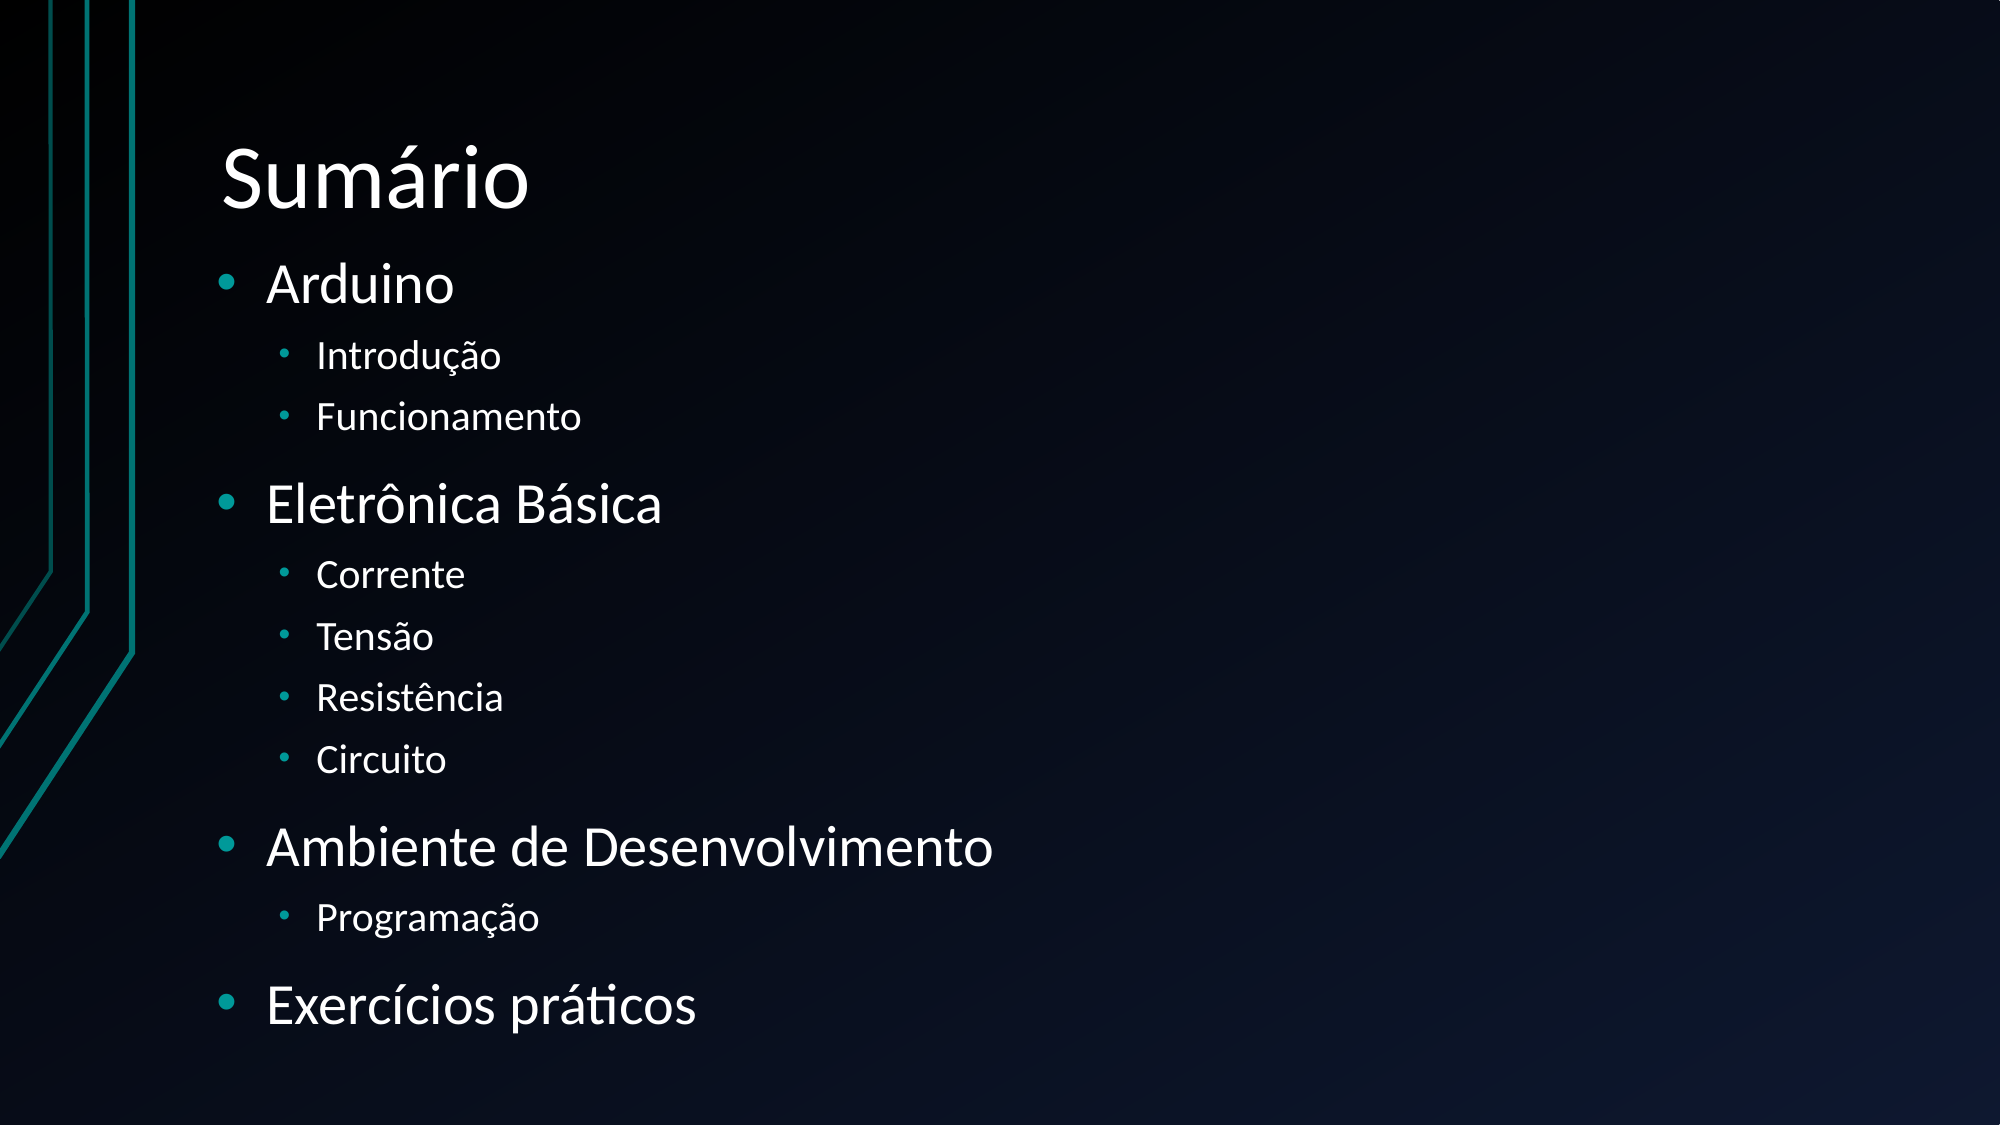

# Sumário
Arduino
Introdução
Funcionamento
Eletrônica Básica
Corrente
Tensão
Resistência
Circuito
Ambiente de Desenvolvimento
Programação
Exercícios práticos